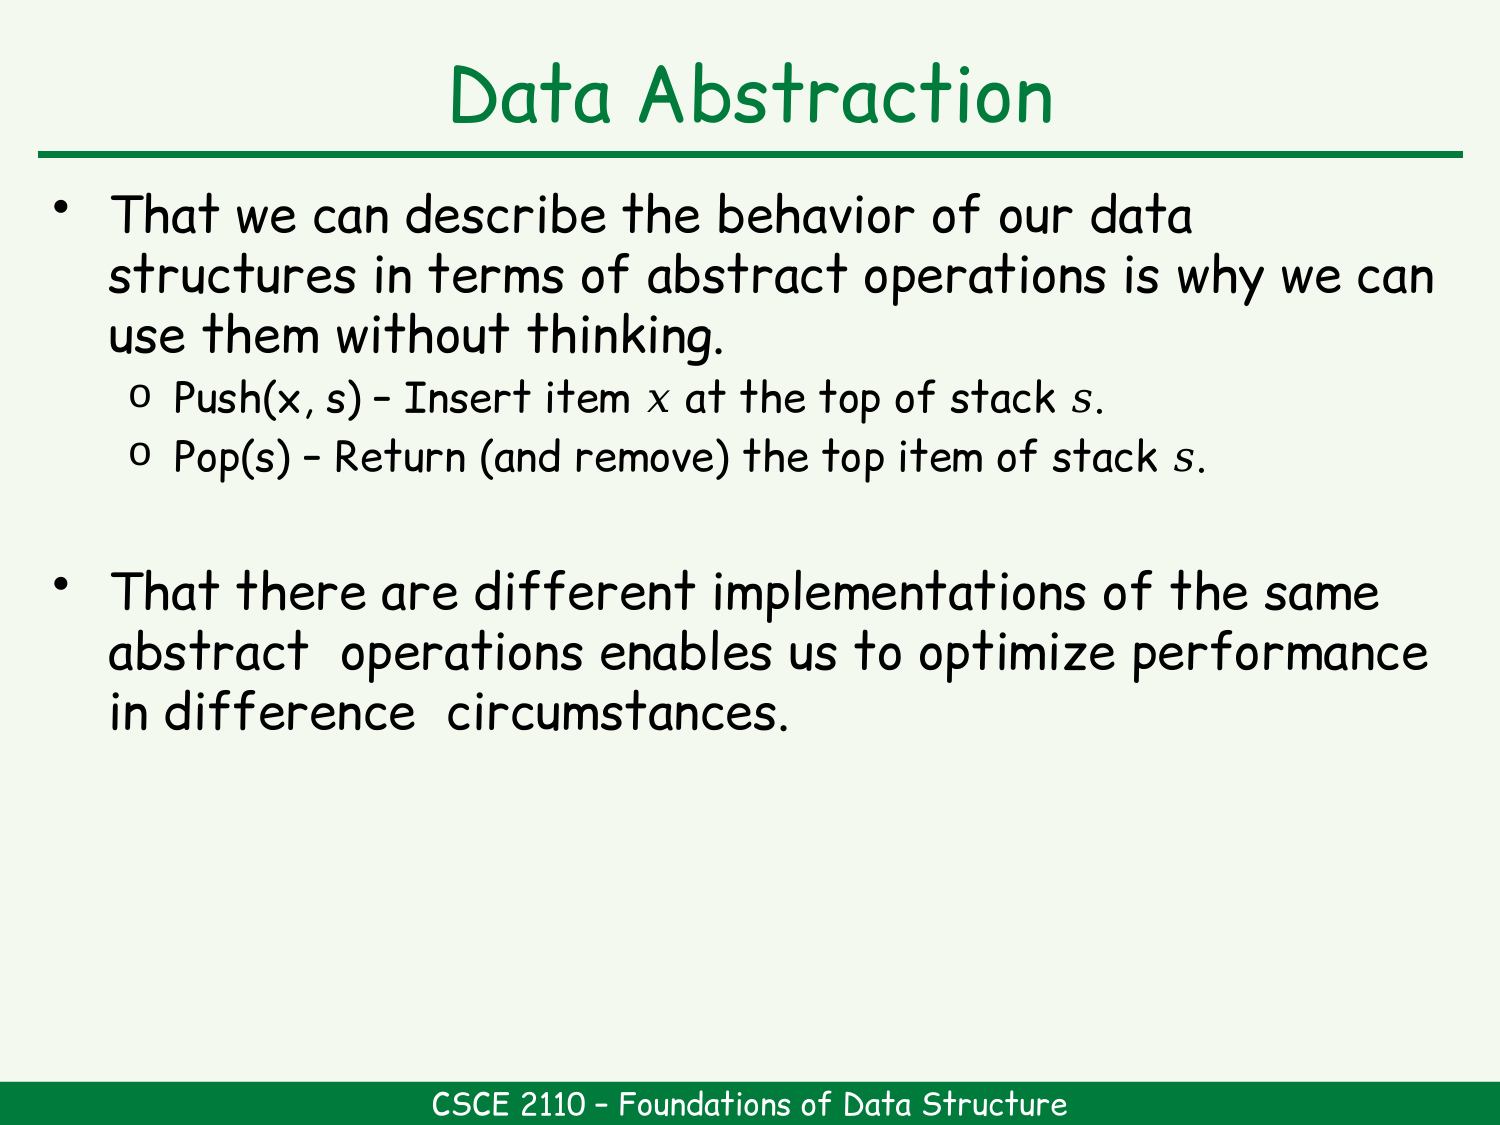

Data Abstraction
That we can describe the behavior of our data structures in terms of abstract operations is why we can use them without thinking.
Push(x, s) – Insert item 𝑥 at the top of stack 𝑠.
Pop(s) – Return (and remove) the top item of stack 𝑠.

That there are different implementations of the same abstract  operations enables us to optimize performance in difference  circumstances.